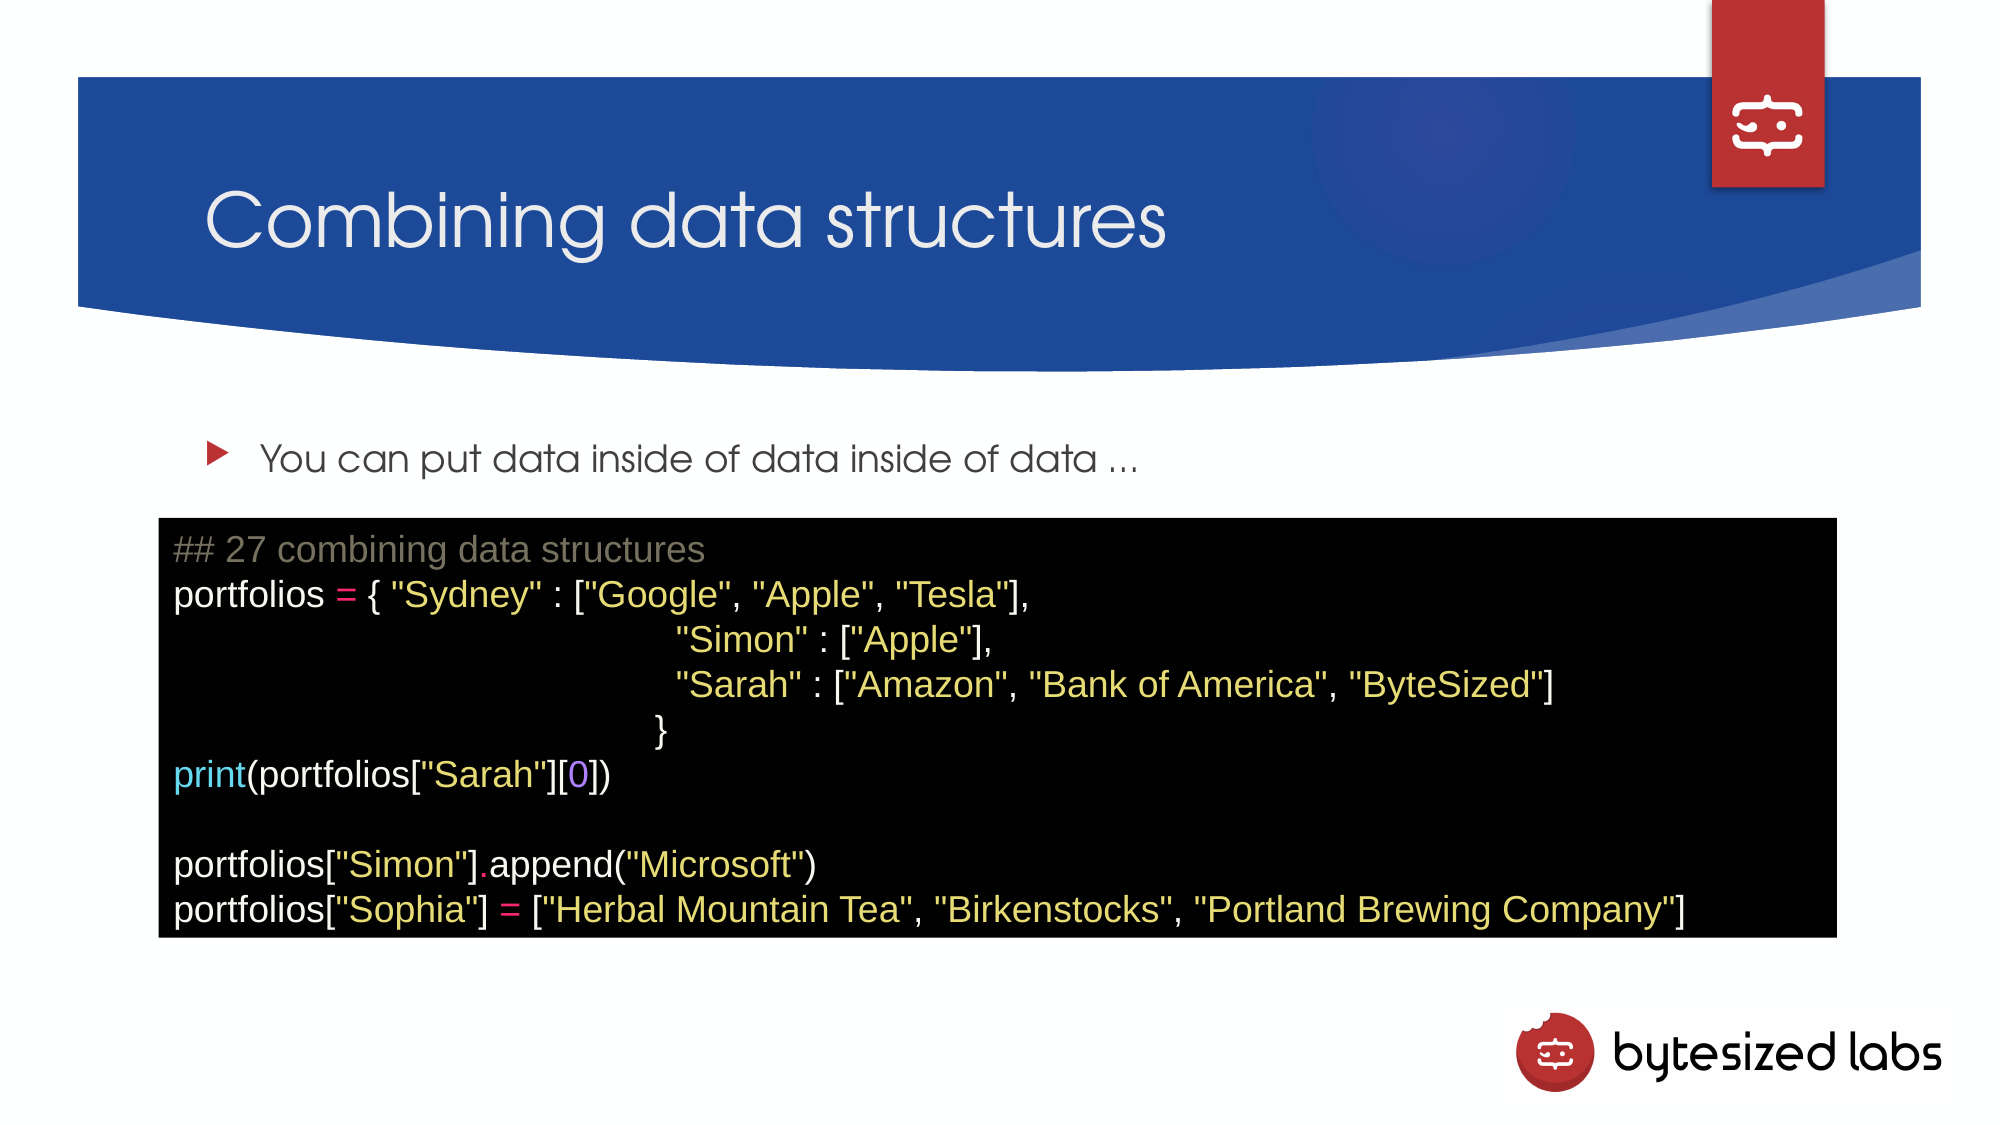

# Combining data structures
You can put data inside of data inside of data …
## 27 combining data structures
portfolios = { "Sydney" : ["Google", "Apple", "Tesla"],
			     "Simon" : ["Apple"],
			     "Sarah" : ["Amazon", "Bank of America", "ByteSized"]
			   }
print(portfolios["Sarah"][0])

portfolios["Simon"].append("Microsoft")
portfolios["Sophia"] = ["Herbal Mountain Tea", "Birkenstocks", "Portland Brewing Company"]